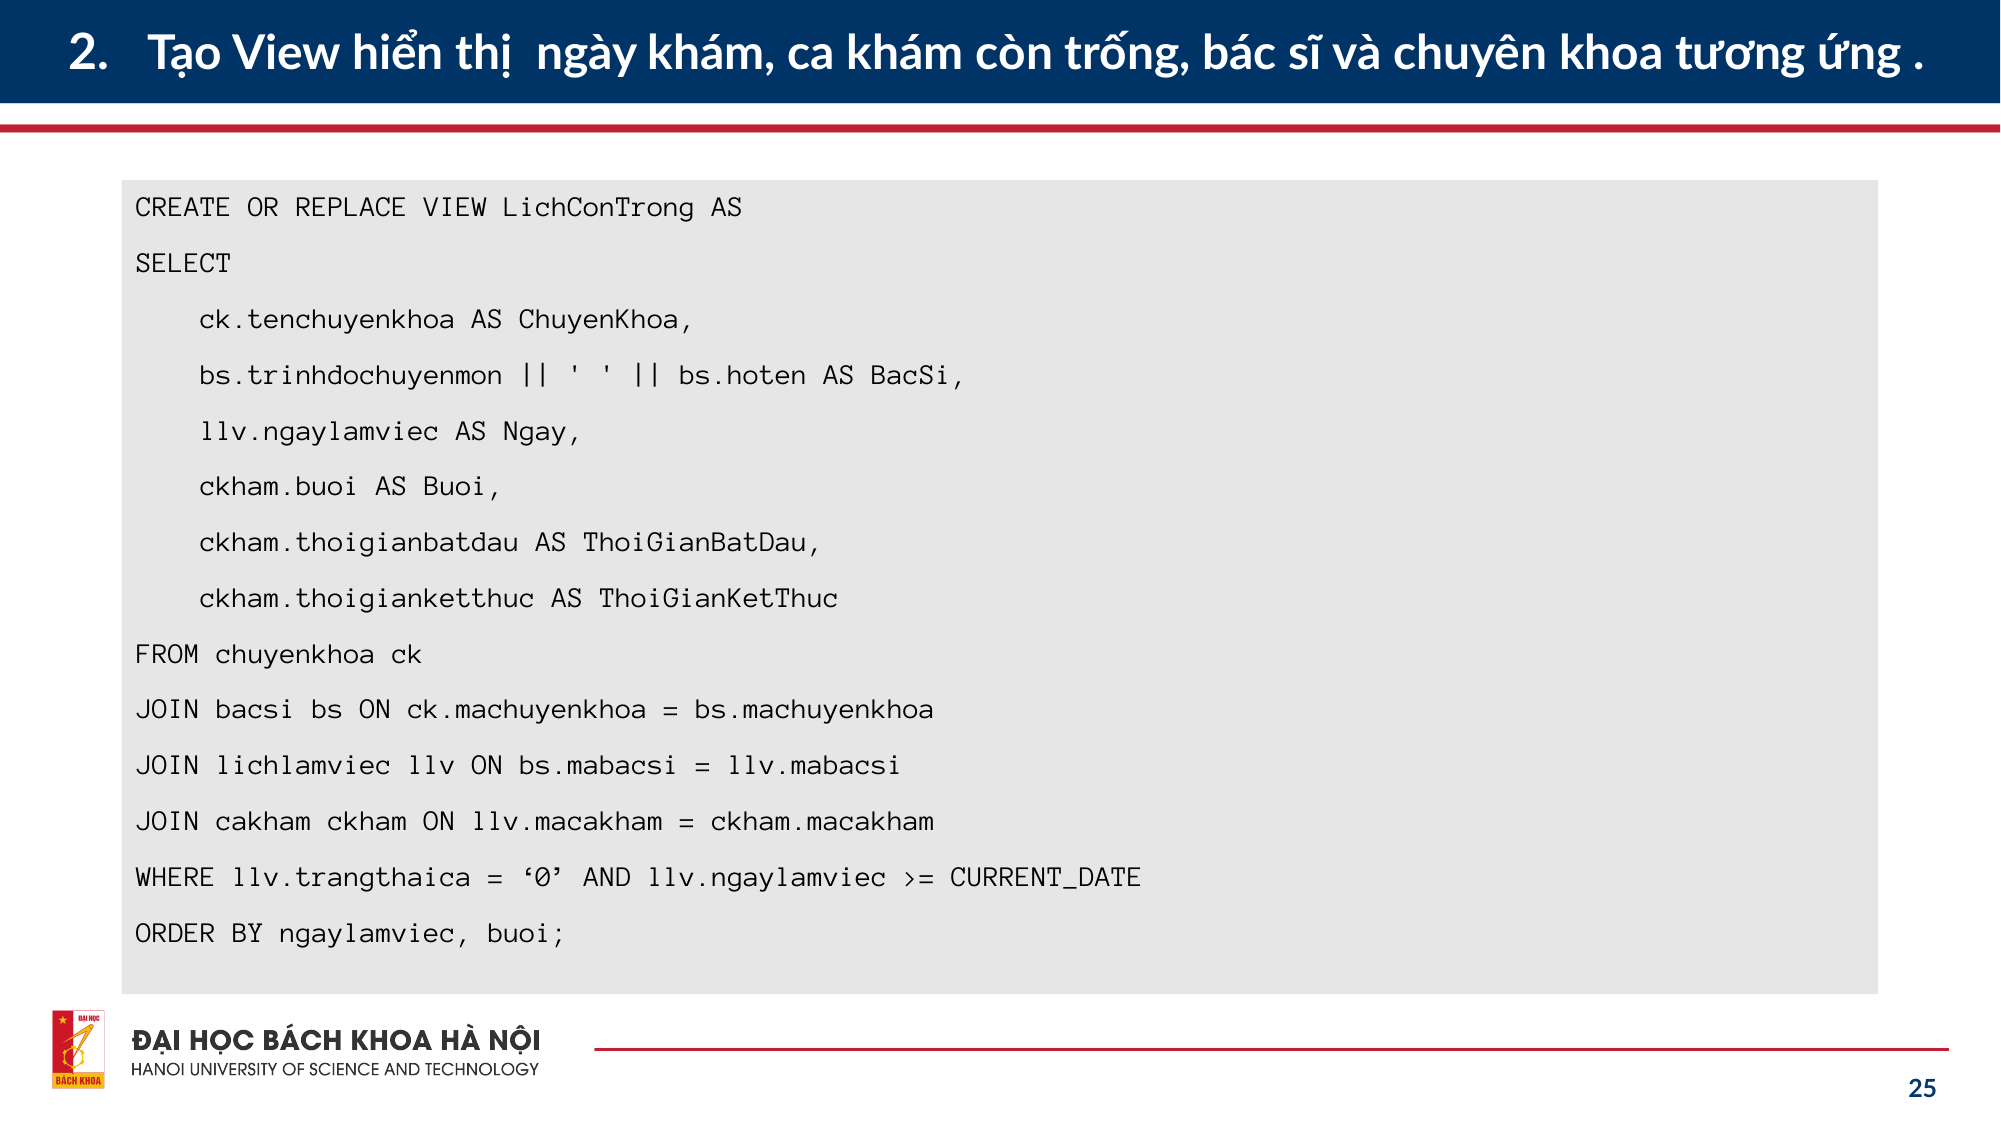

# 2. Tạo View hiển thị  ngày khám, ca khám còn trống, bác sĩ và chuyên khoa tương ứng .

CREATE OR REPLACE VIEW LichConTrong AS
SELECT
    ck.tenchuyenkhoa AS ChuyenKhoa,
    bs.trinhdochuyenmon || ' ' || bs.hoten AS BacSi,
    llv.ngaylamviec AS Ngay,
    ckham.buoi AS Buoi,
    ckham.thoigianbatdau AS ThoiGianBatDau,
    ckham.thoigianketthuc AS ThoiGianKetThuc
FROM chuyenkhoa ck
JOIN bacsi bs ON ck.machuyenkhoa = bs.machuyenkhoa
JOIN lichlamviec llv ON bs.mabacsi = llv.mabacsi
JOIN cakham ckham ON llv.macakham = ckham.macakham
WHERE llv.trangthaica = ‘0’ AND llv.ngaylamviec >= CURRENT_DATE
ORDER BY ngaylamviec, buoi;

25